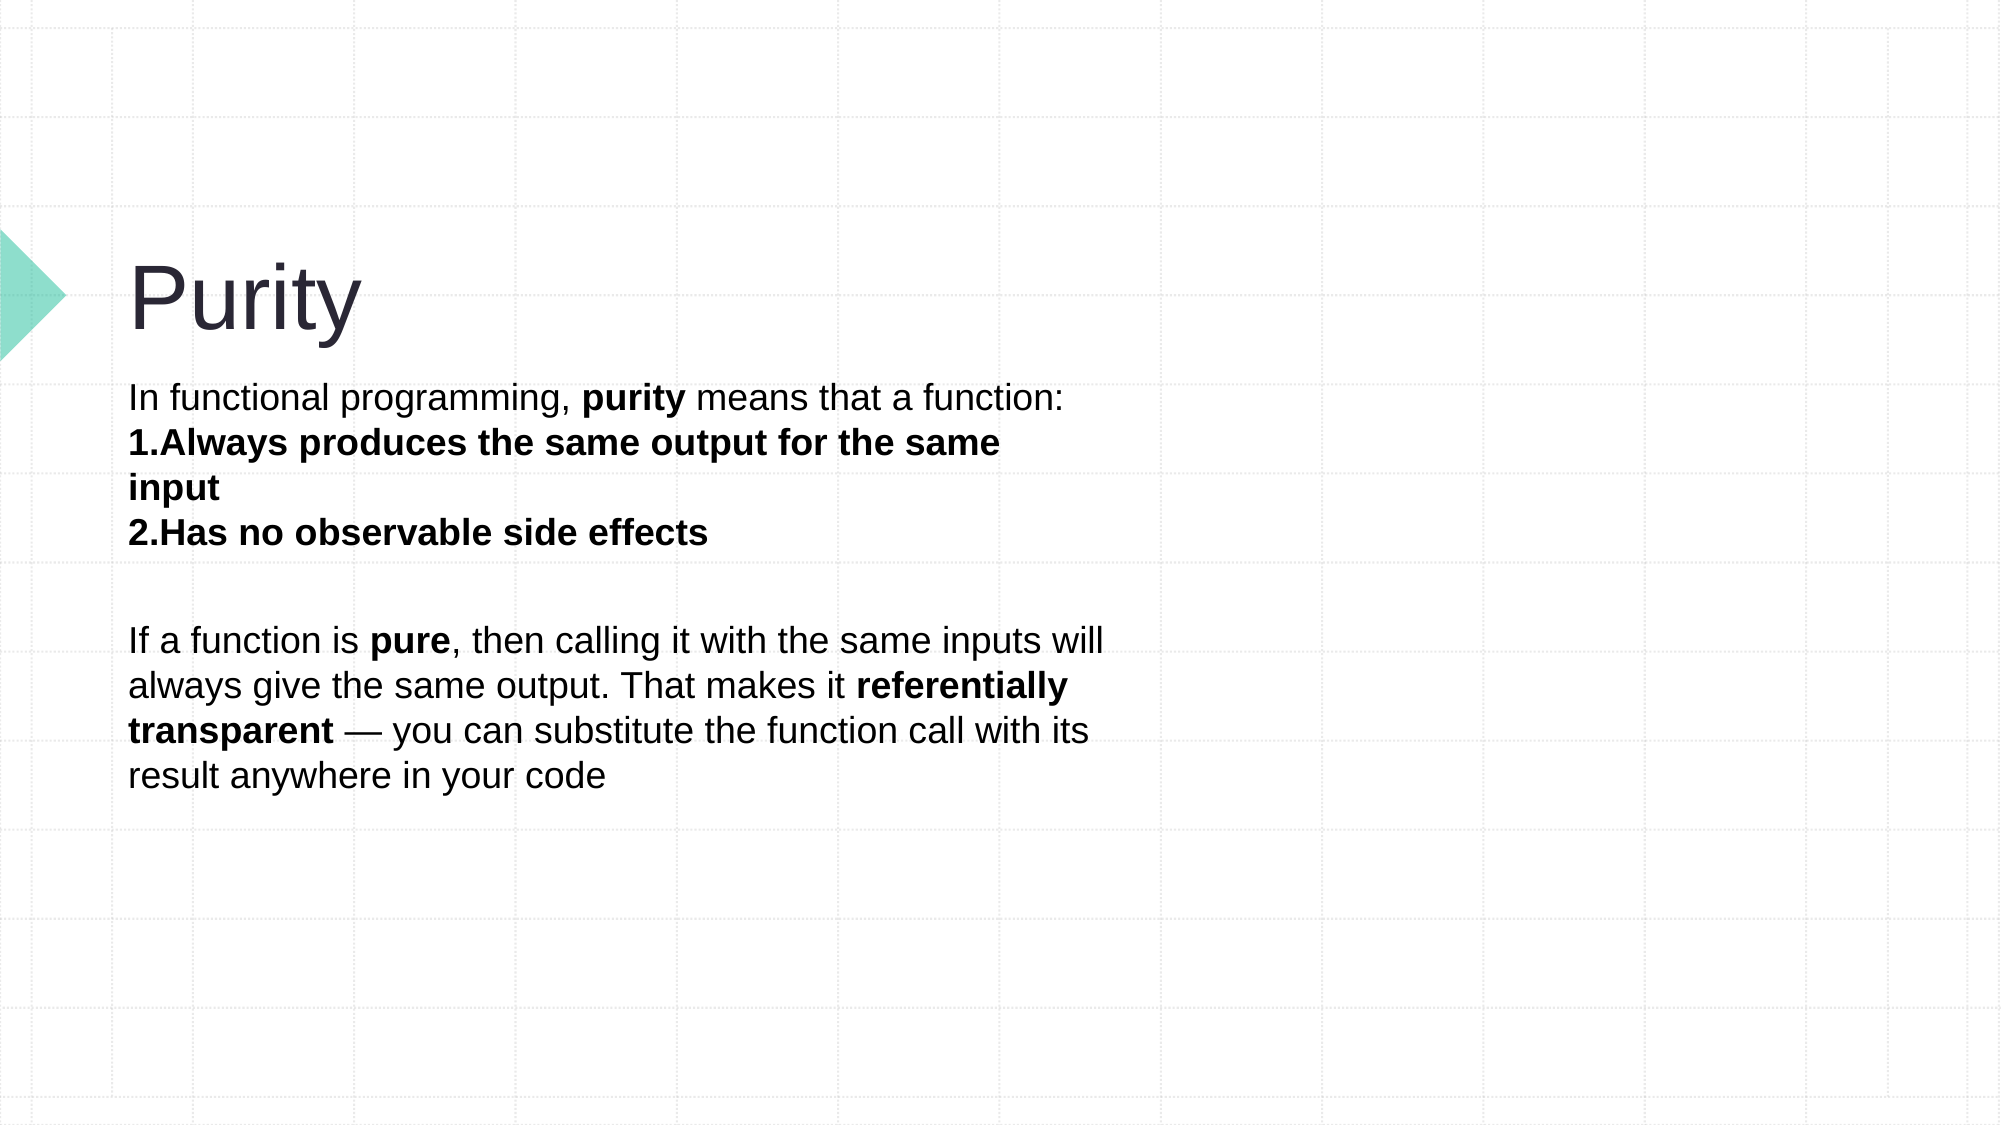

# Purity
In functional programming, purity means that a function:
Always produces the same output for the same input
Has no observable side effects
If a function is pure, then calling it with the same inputs will always give the same output. That makes it referentially transparent — you can substitute the function call with its result anywhere in your code